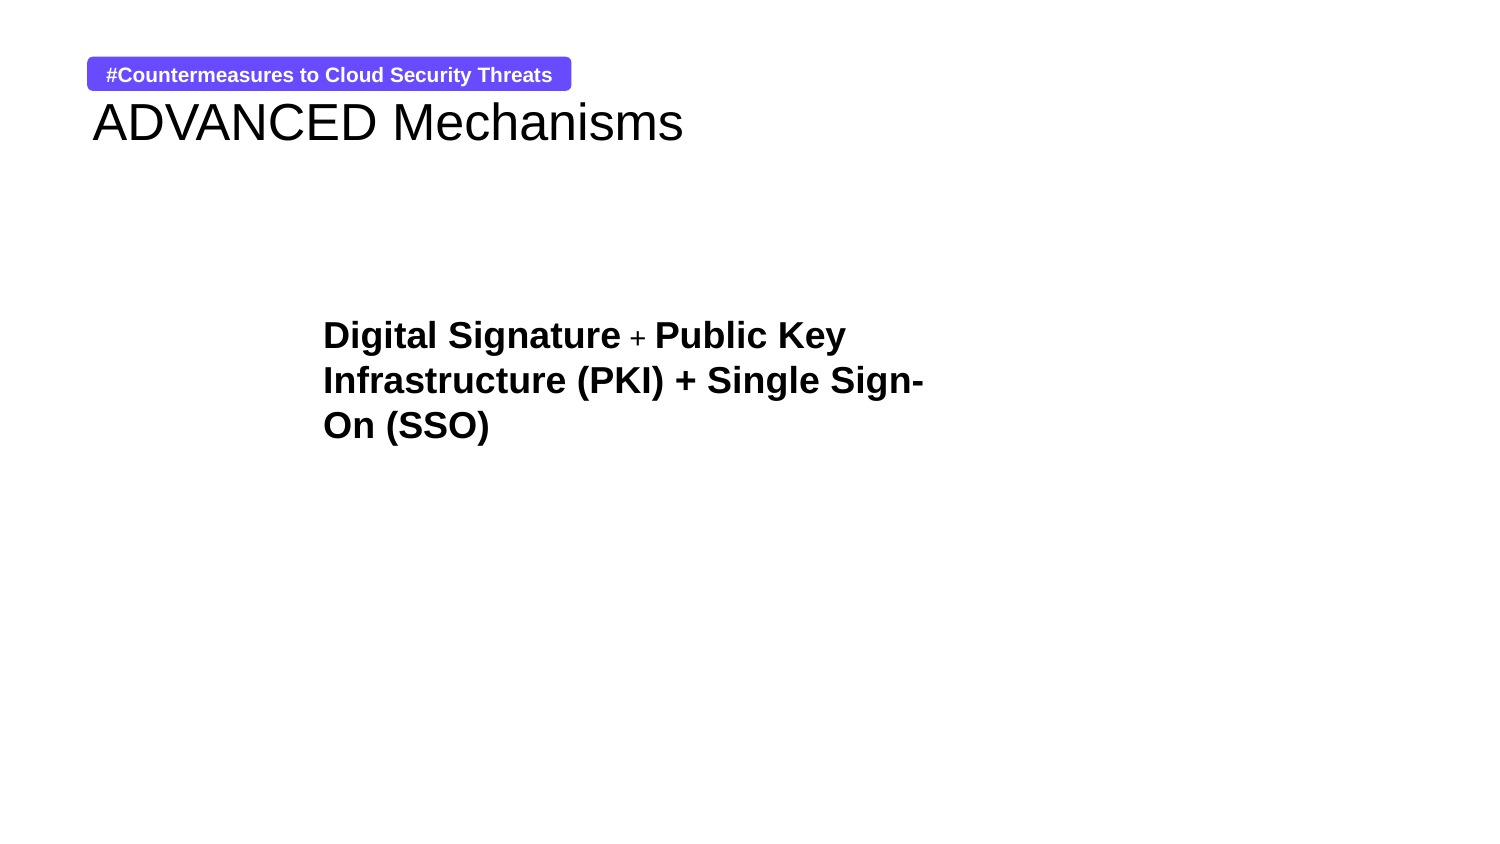

#Countermeasures to Cloud Security Threats
# ADVANCED Mechanisms
Digital Signature + Public Key Infrastructure (PKI) + Single Sign-On (SSO)